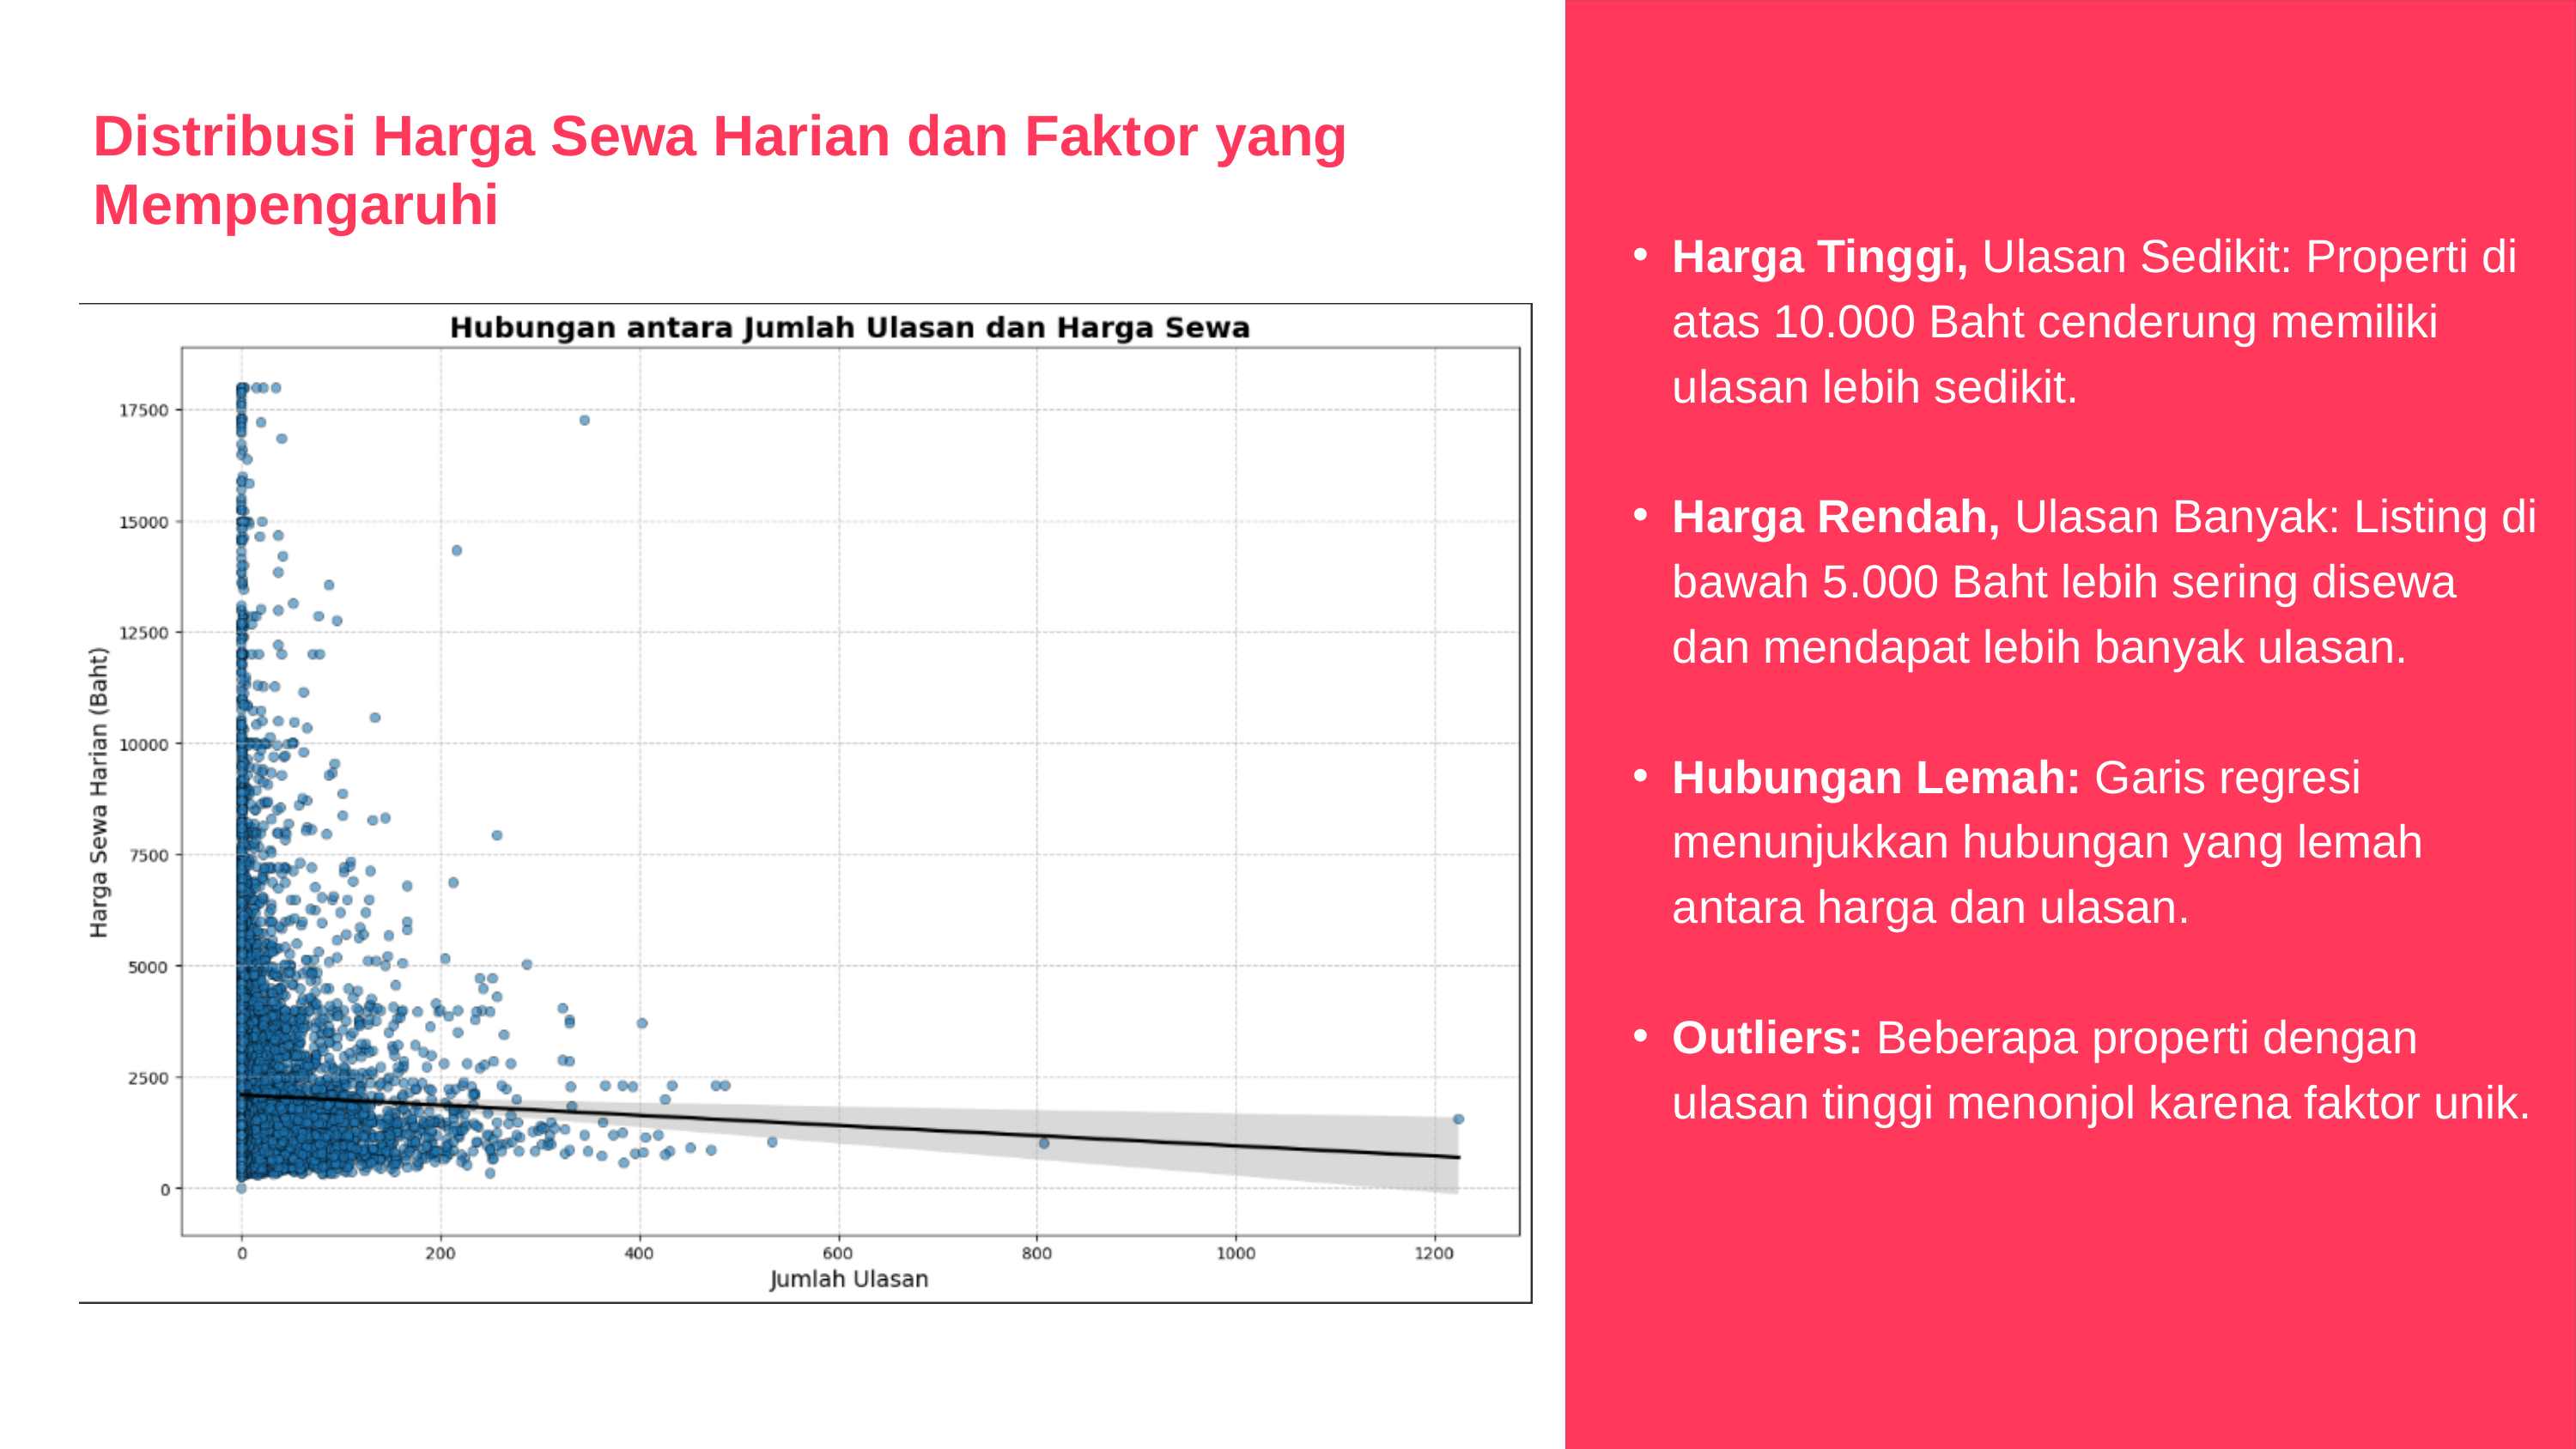

Harga Tinggi, Ulasan Sedikit: Properti di atas 10.000 Baht cenderung memiliki ulasan lebih sedikit.

Harga Rendah, Ulasan Banyak: Listing di bawah 5.000 Baht lebih sering disewa dan mendapat lebih banyak ulasan.

Hubungan Lemah: Garis regresi menunjukkan hubungan yang lemah antara harga dan ulasan.

Outliers: Beberapa properti dengan ulasan tinggi menonjol karena faktor unik.

Distribusi Harga Sewa Harian dan Faktor yang Mempengaruhi